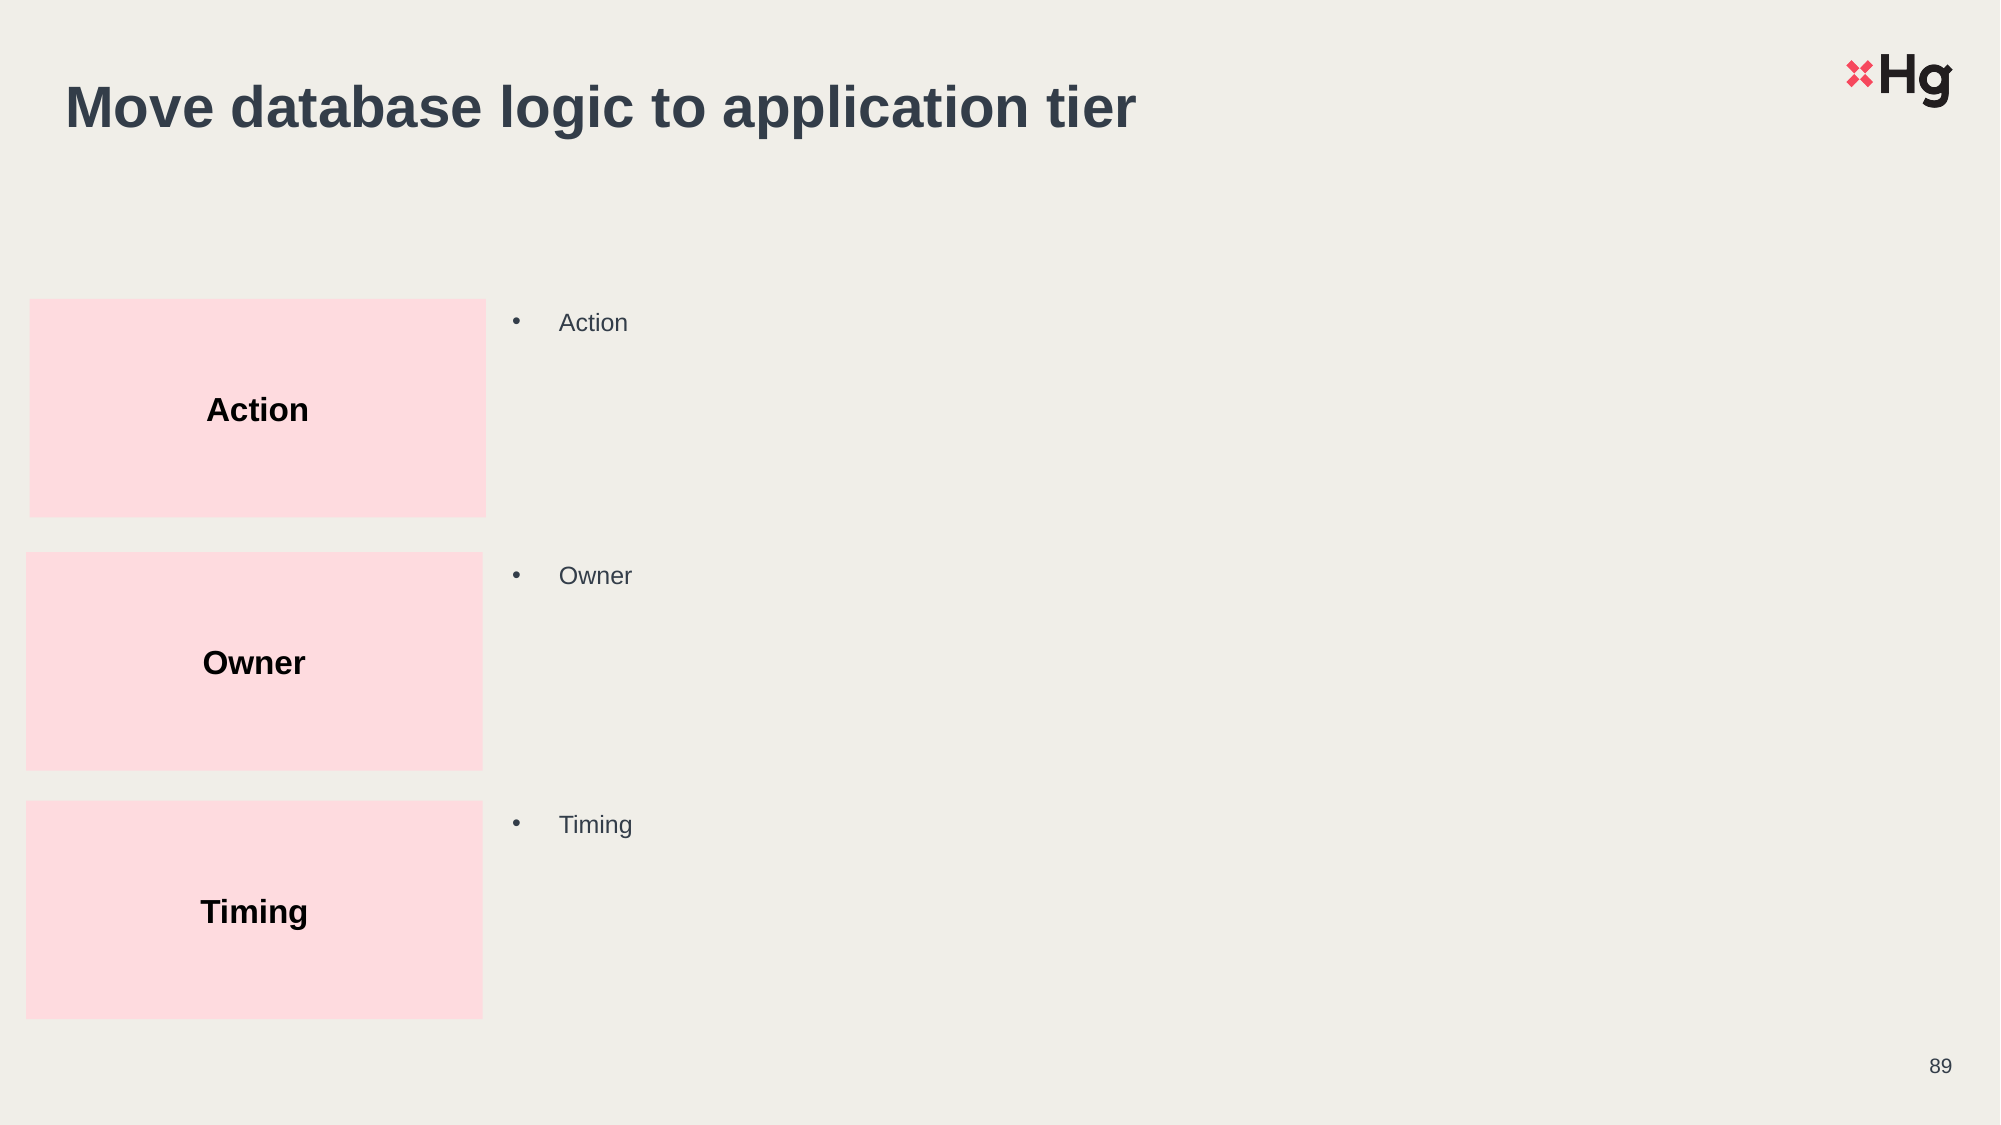

# Move database logic to application tier
Action
Action
Owner
Owner
Timing
Timing